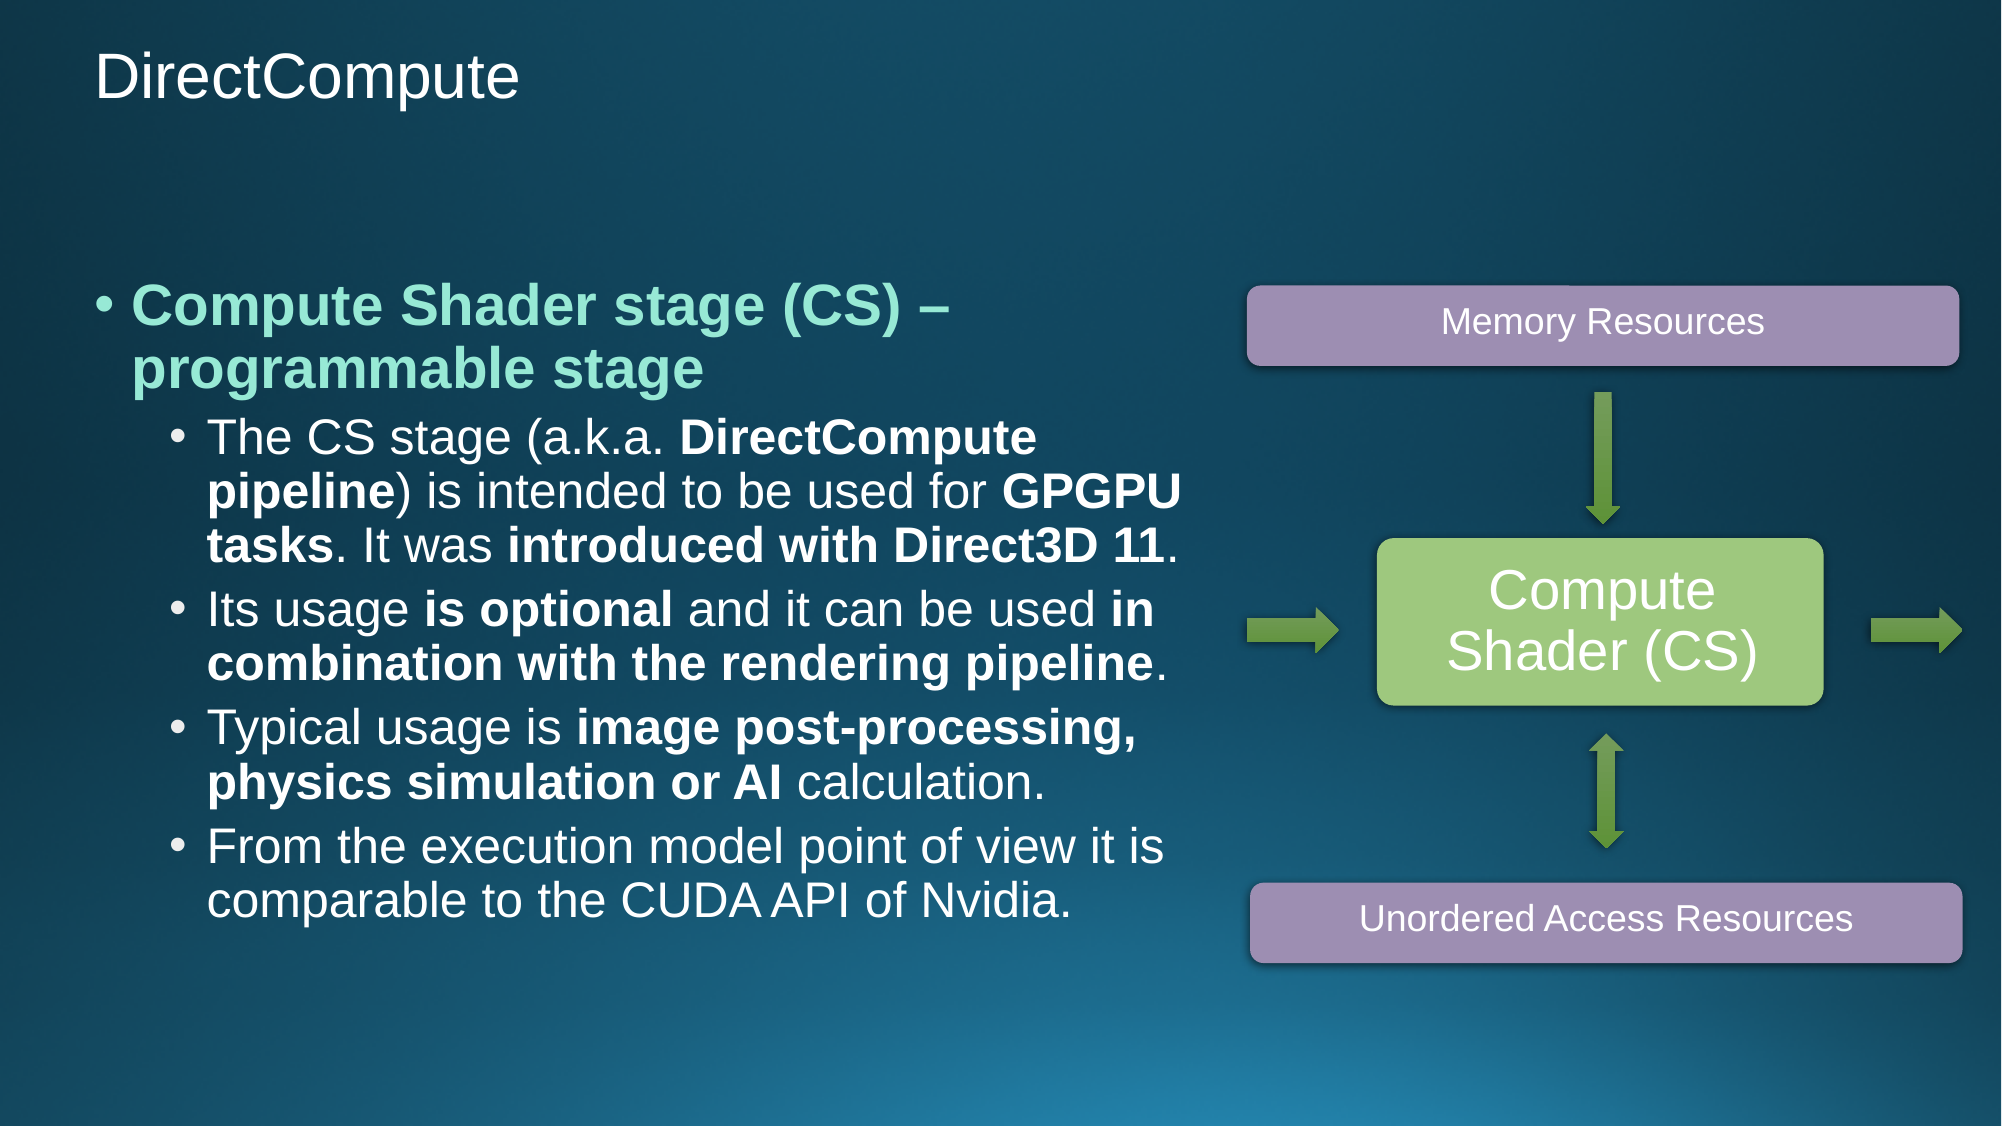

# DirectCompute
Compute Shader stage (CS) – programmable stage
The CS stage (a.k.a. DirectCompute pipeline) is intended to be used for GPGPU tasks. It was introduced with Direct3D 11.
Its usage is optional and it can be used in combination with the rendering pipeline.
Typical usage is image post-processing, physics simulation or AI calculation.
From the execution model point of view it is comparable to the CUDA API of Nvidia.

Memory Resources

Compute Shader (CS)

Unordered Access Resources